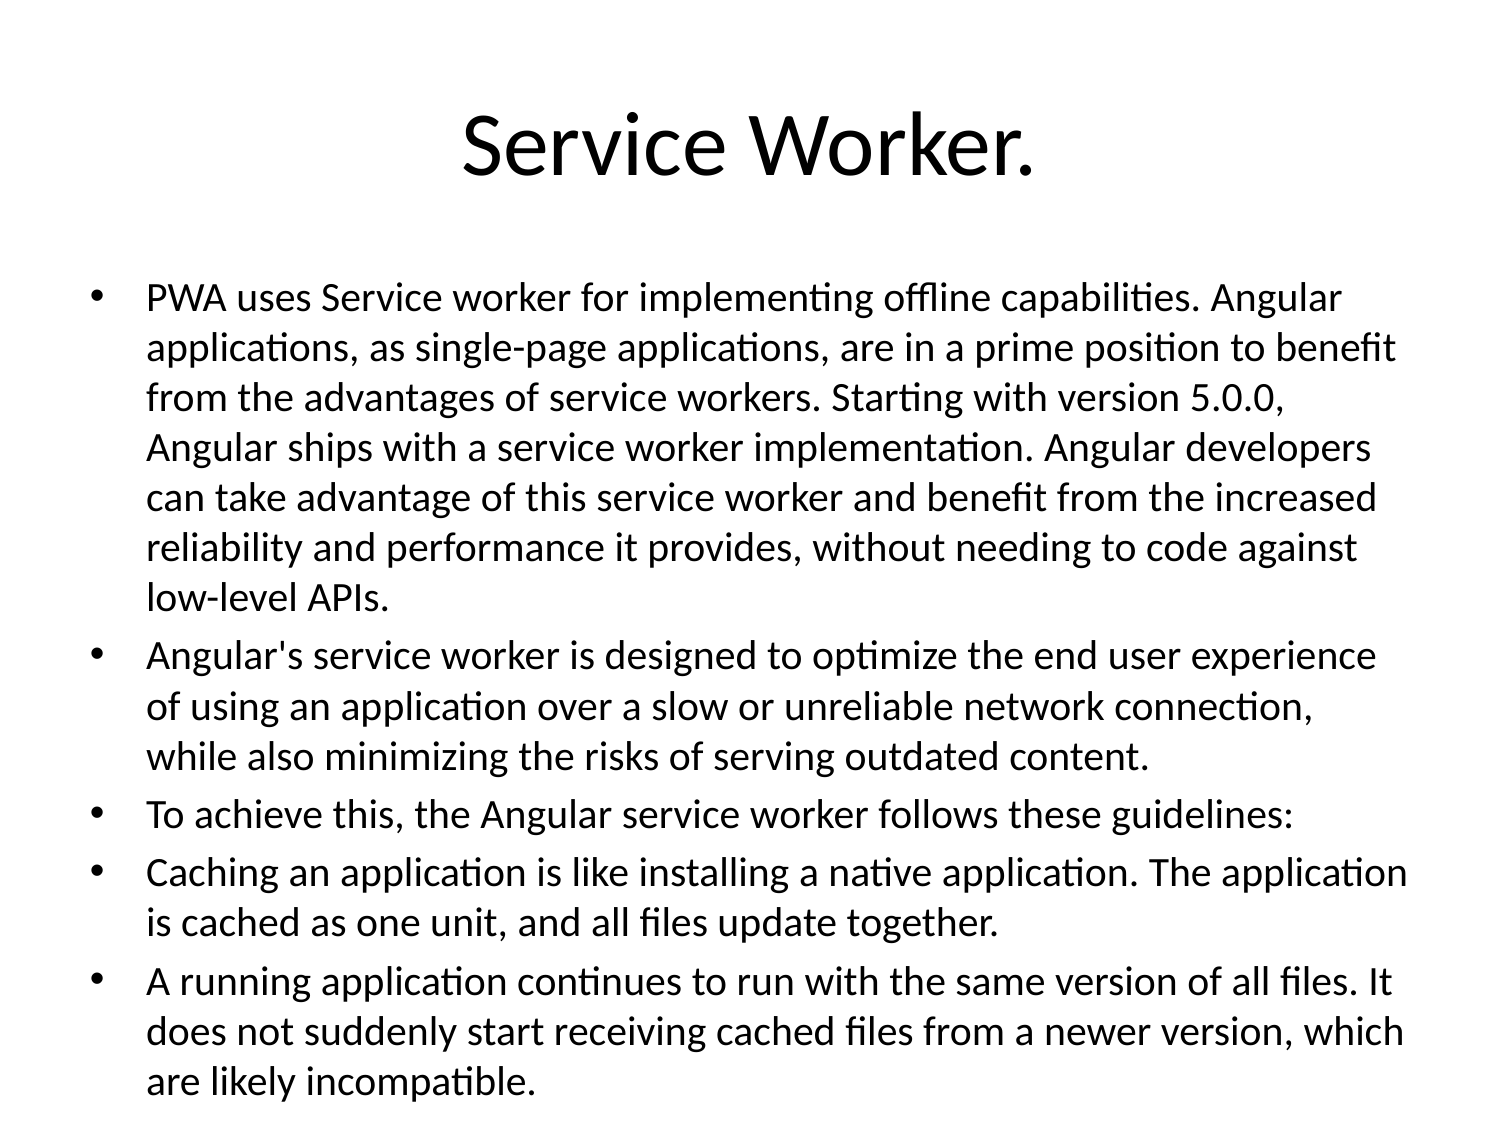

# Service Worker.
PWA uses Service worker for implementing offline capabilities. Angular applications, as single-page applications, are in a prime position to benefit from the advantages of service workers. Starting with version 5.0.0, Angular ships with a service worker implementation. Angular developers can take advantage of this service worker and benefit from the increased reliability and performance it provides, without needing to code against low-level APIs.
Angular's service worker is designed to optimize the end user experience of using an application over a slow or unreliable network connection, while also minimizing the risks of serving outdated content.
To achieve this, the Angular service worker follows these guidelines:
Caching an application is like installing a native application. The application is cached as one unit, and all files update together.
A running application continues to run with the same version of all files. It does not suddenly start receiving cached files from a newer version, which are likely incompatible.